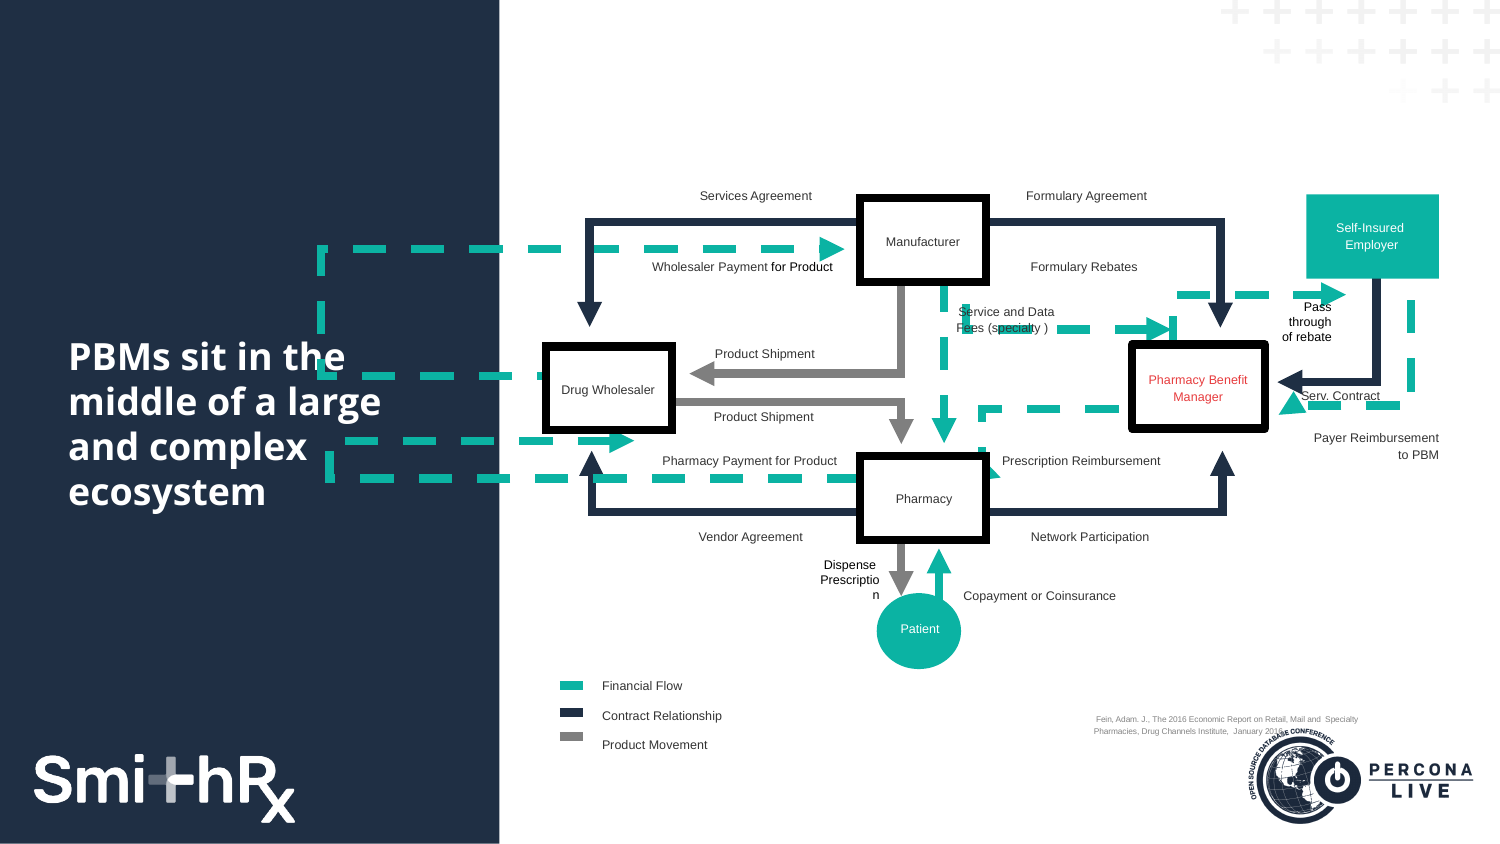

Services Agreement
Formulary Agreement

Self-Insured  Employer

Manufacturer

Wholesaler Payment for Product
Formulary Rebates

Pass through
of rebate
Service and Data  Fees (specialty )

Product Shipment

Pharmacy Benefit Manager
Drug Wholesaler
Serv. Contract

Product Shipment
Payer Reimbursement
to PBM

Pharmacy Payment for Product
Prescription Reimbursement

Pharmacy
Vendor Agreement
Network Participation

Dispense
Prescription
Copayment or Coinsurance

Patient

PBMs sit in the middle of a large and complex ecosystem
Financial Flow
Contract Relationship
Product Movement

Fein, Adam. J., The 2016 Economic Report on Retail, Mail and  Specialty Pharmacies, Drug Channels Institute,  January 2016 .